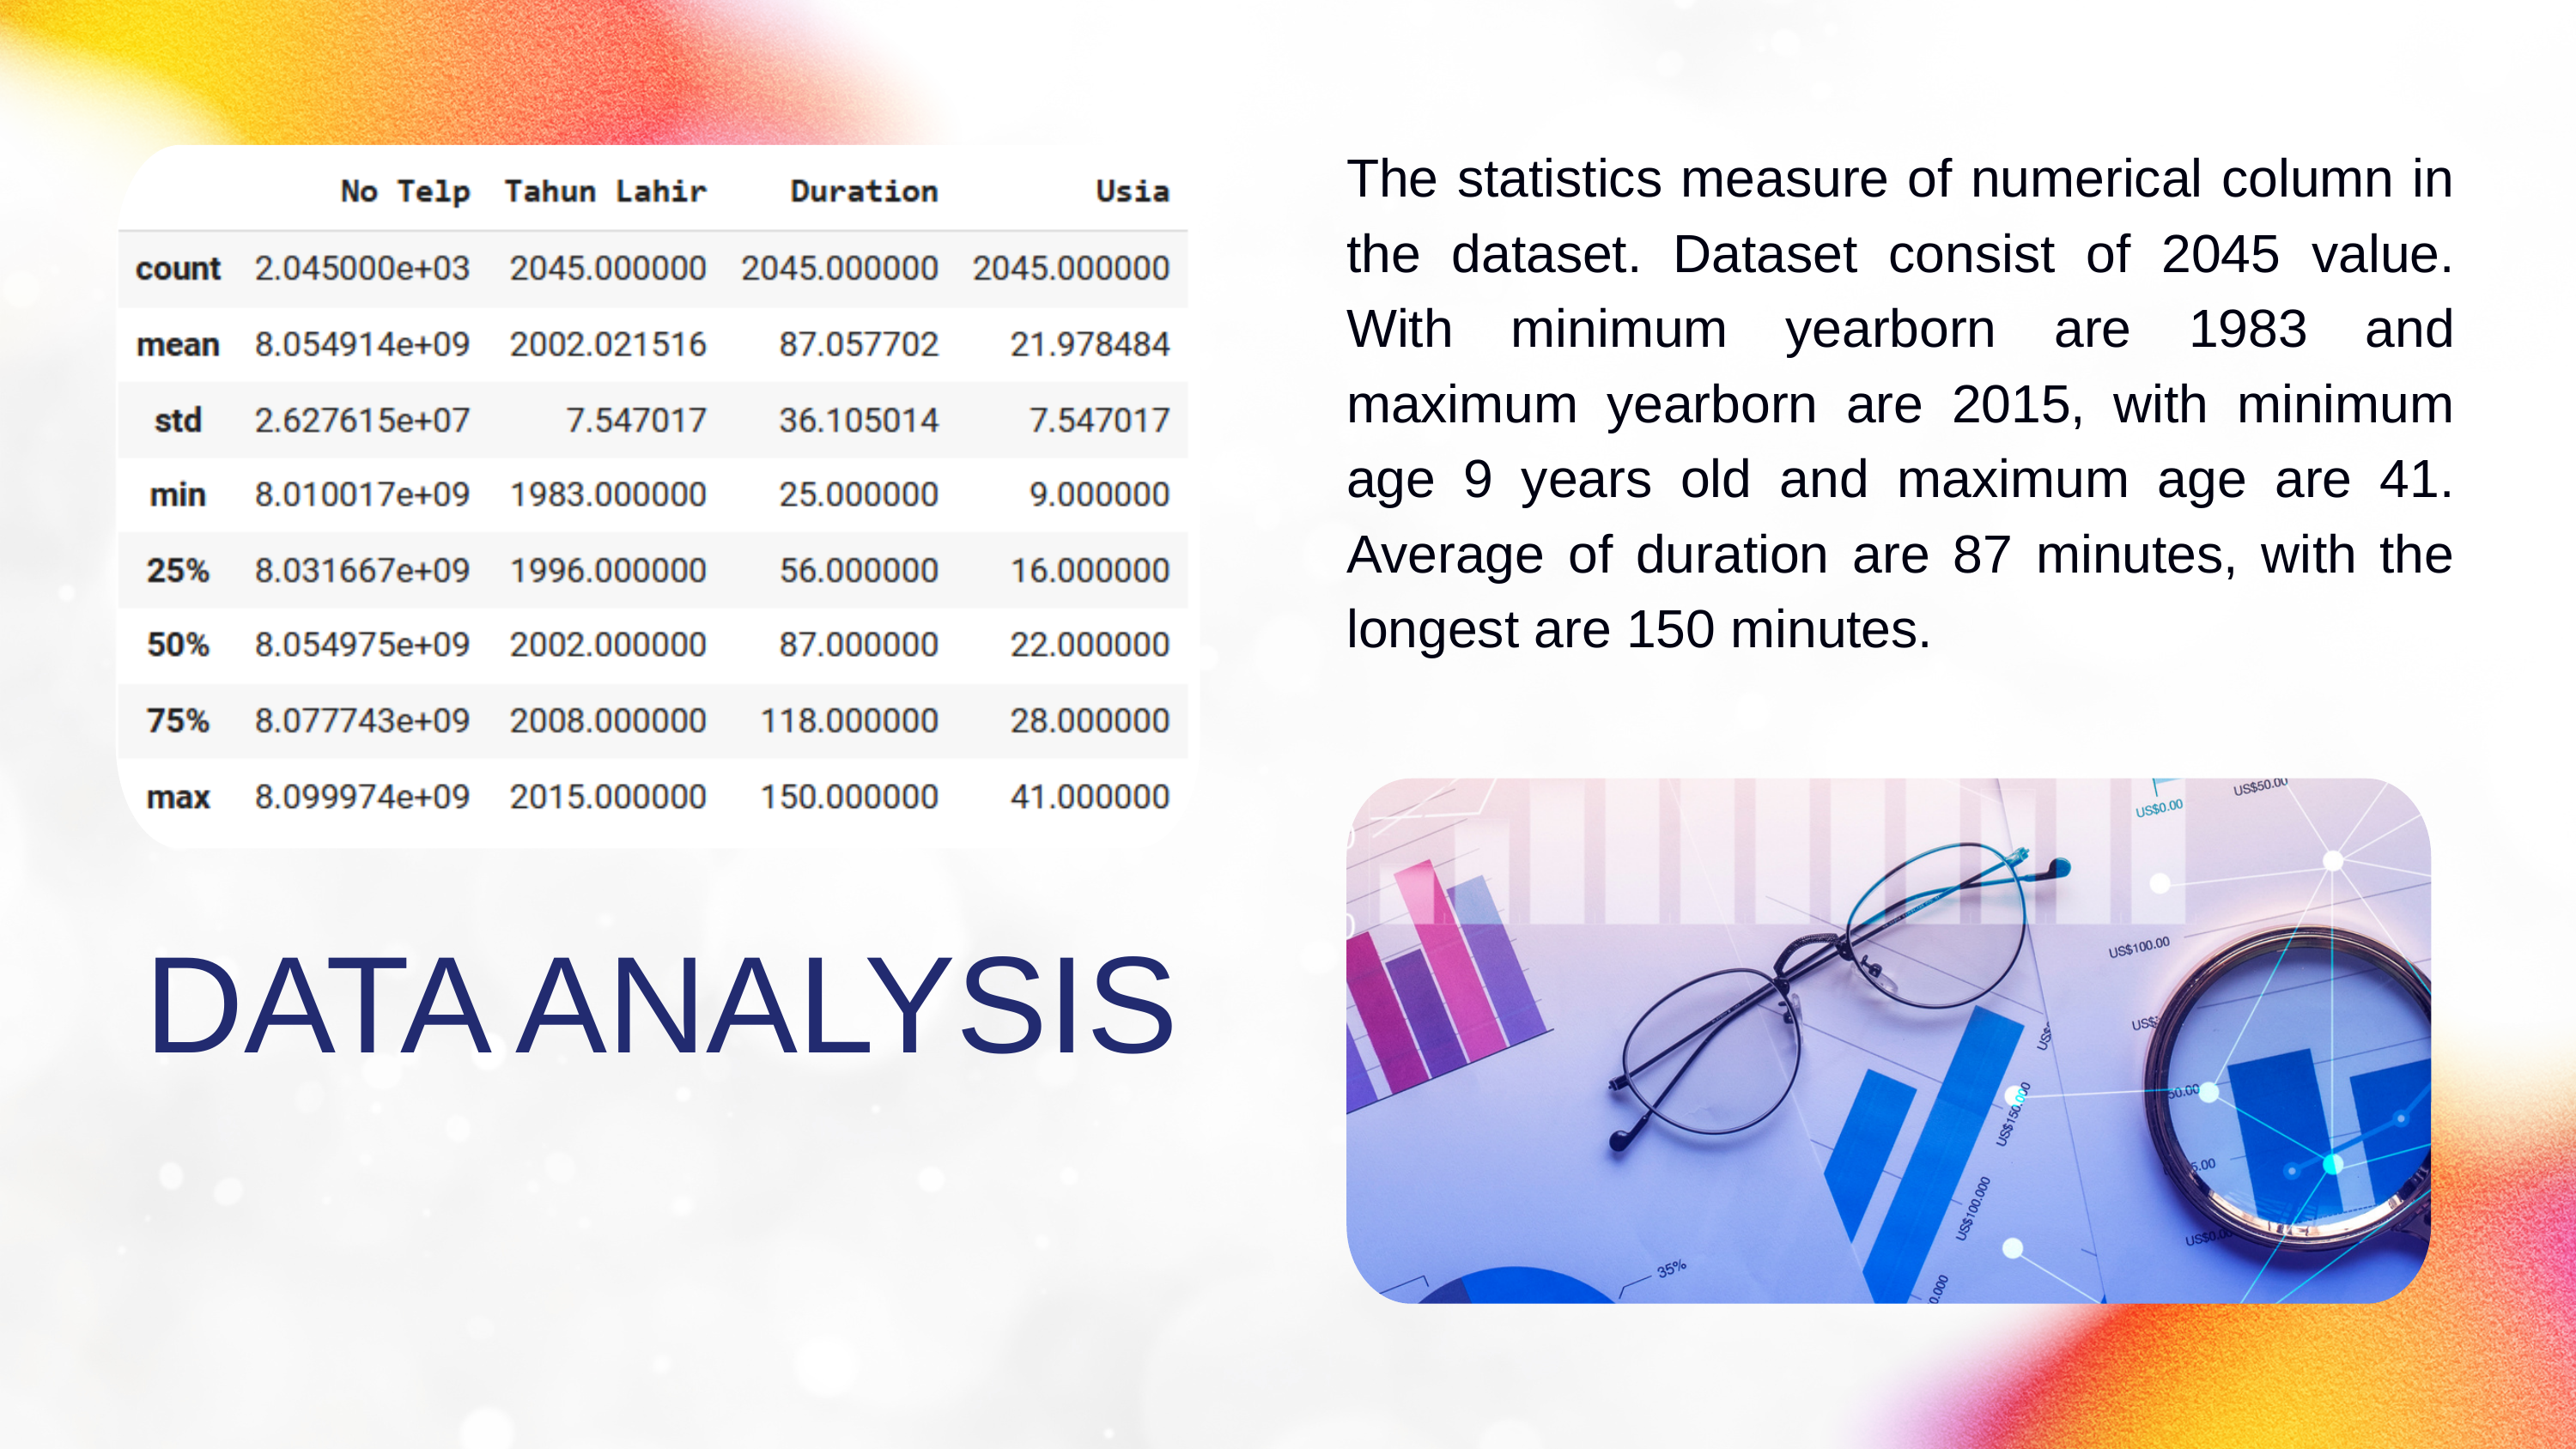

The statistics measure of numerical column in the dataset. Dataset consist of 2045 value. With minimum yearborn are 1983 and maximum yearborn are 2015, with minimum age 9 years old and maximum age are 41. Average of duration are 87 minutes, with the longest are 150 minutes.

DATA ANALYSIS